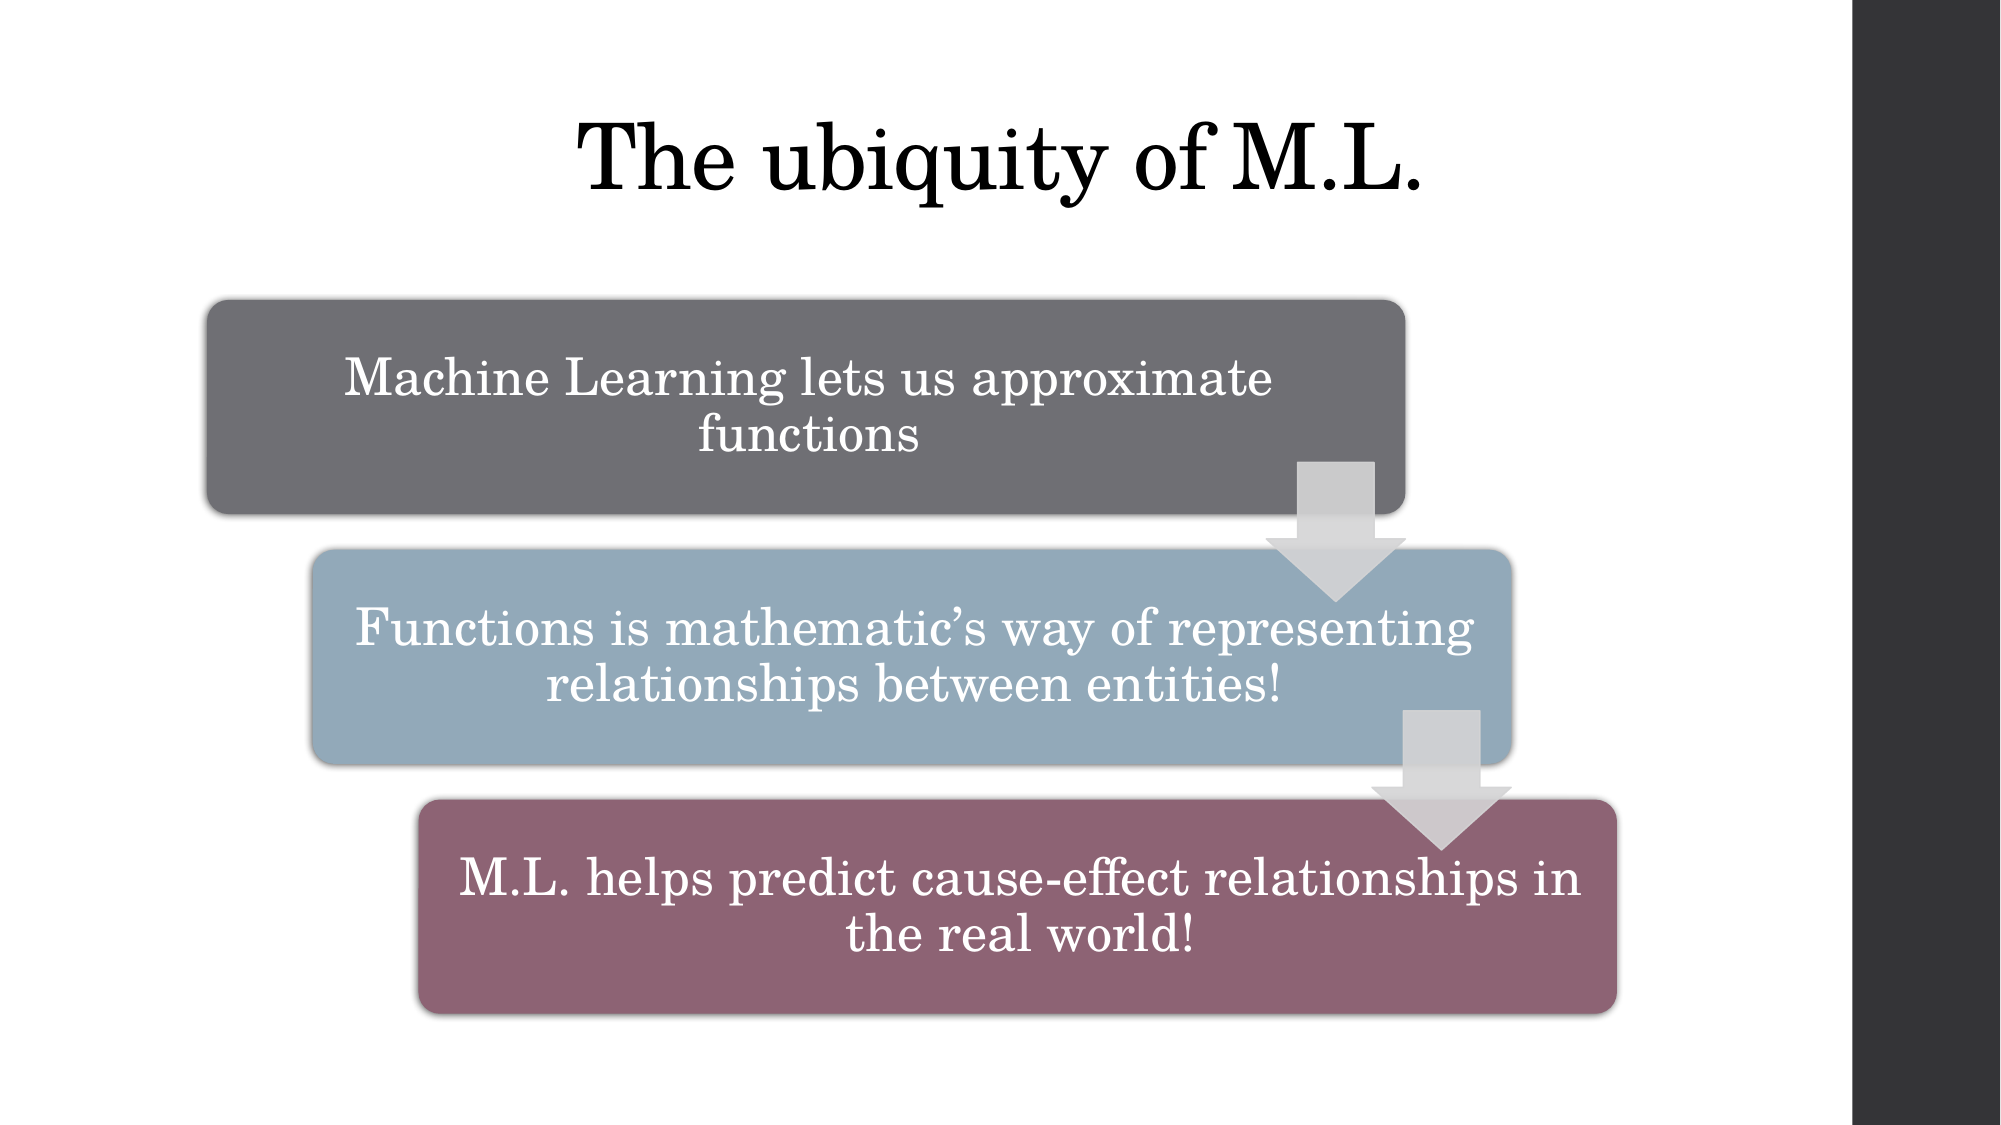

# The ubiquity of M.L.
Machine Learning lets us approximate functions
Functions is mathematic’s way of representing relationships between entities!
M.L. helps predict cause-effect relationships in the real world!